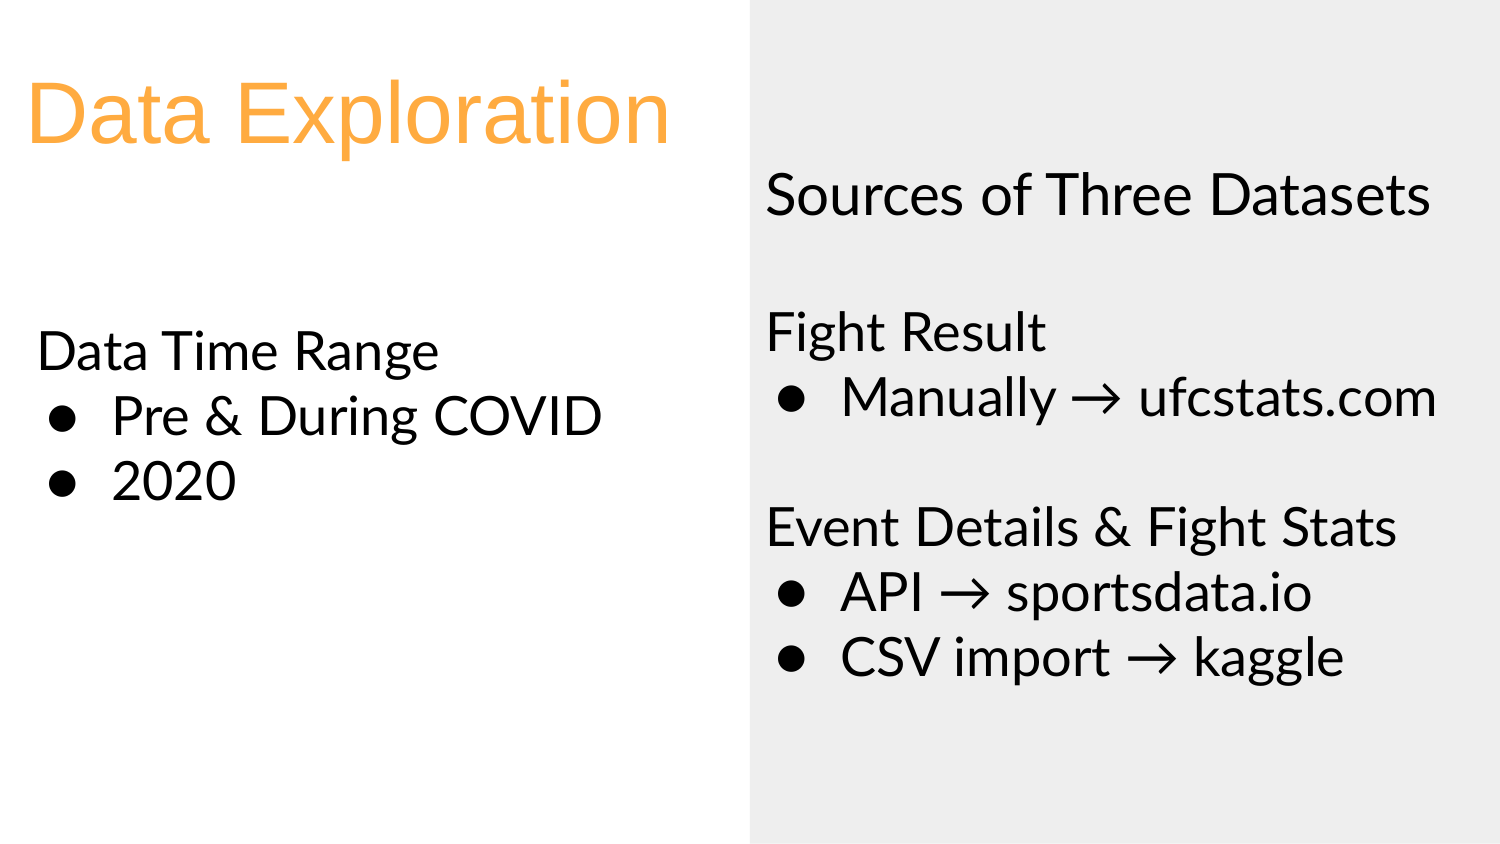

# Data Exploration
Sources of Three Datasets

Fight Result
Manually → ufcstats.com

Event Details & Fight Stats
API → sportsdata.io
CSV import → kaggle
Data Time Range
Pre & During COVID
2020